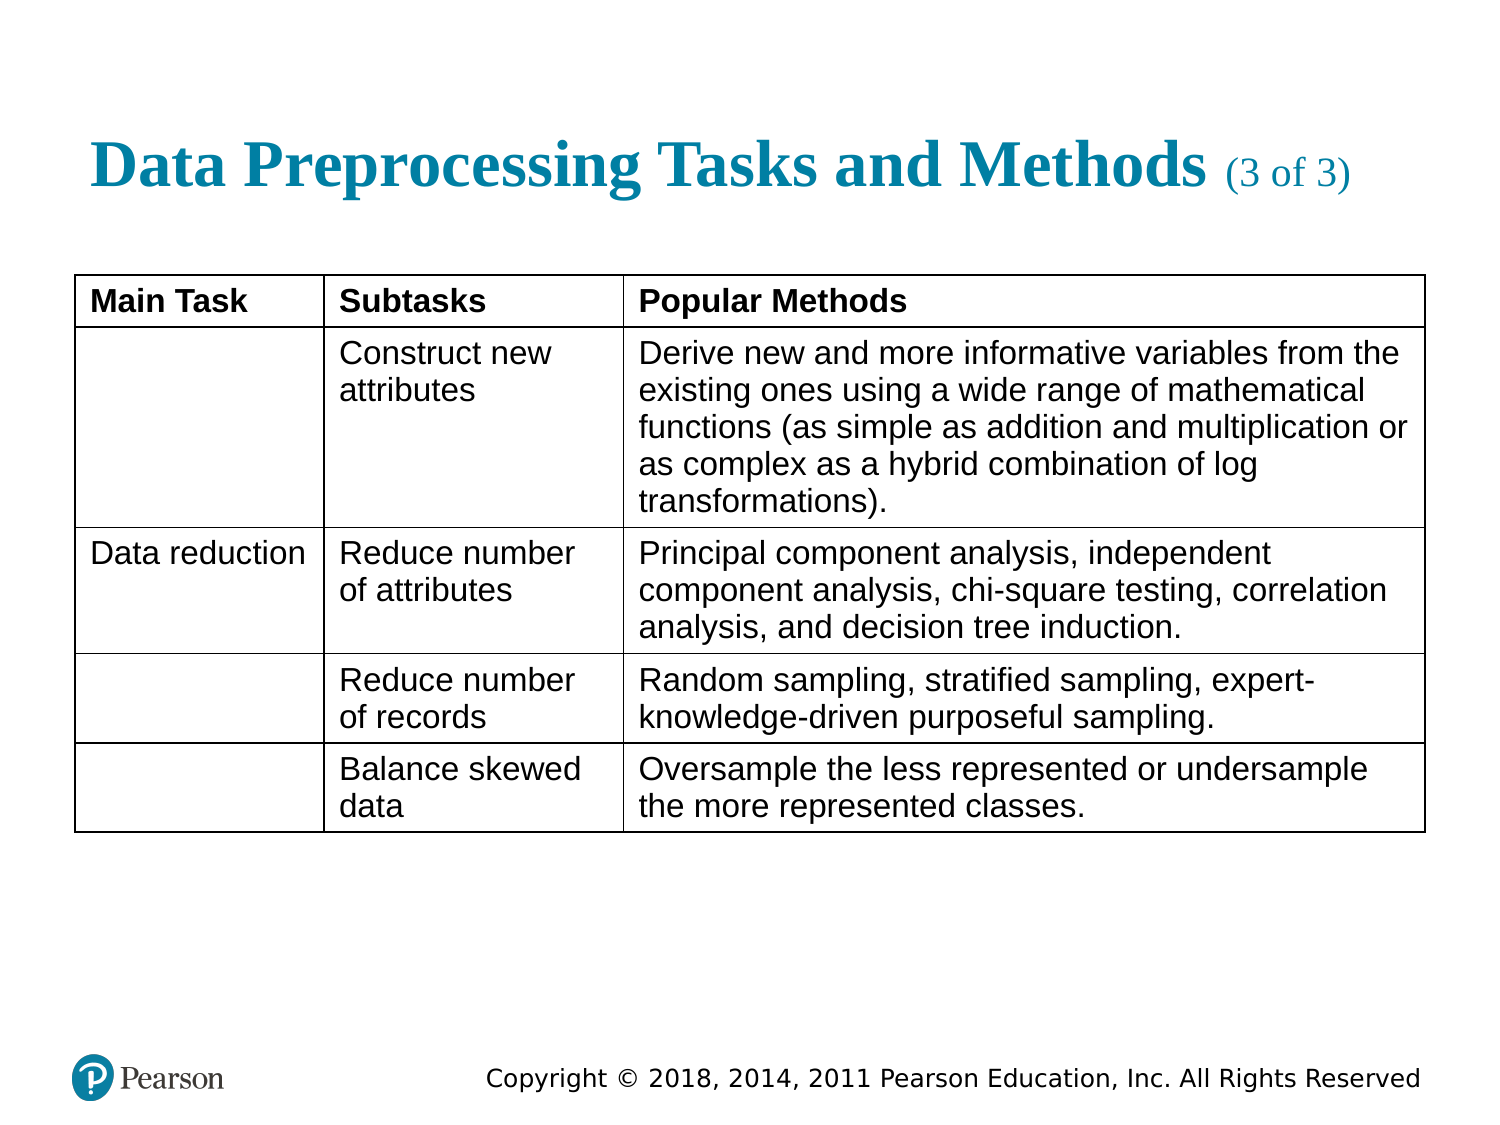

# Data Preprocessing Tasks and Methods (3 of 3)
| Main Task | Subtasks | Popular Methods |
| --- | --- | --- |
| Data transformation | Construct new attributes | Derive new and more informative variables from the existing ones using a wide range of mathematical functions (as simple as addition and multiplication or as complex as a hybrid combination of log transformations). |
| Data reduction | Reduce number of attributes | Principal component analysis, independent component analysis, chi-square testing, correlation analysis, and decision tree induction. |
| Data reduction | Reduce number of records | Random sampling, stratified sampling, expert-knowledge-driven purposeful sampling. |
| Data reduction | Balance skewed data | Oversample the less represented or undersample the more represented classes. |